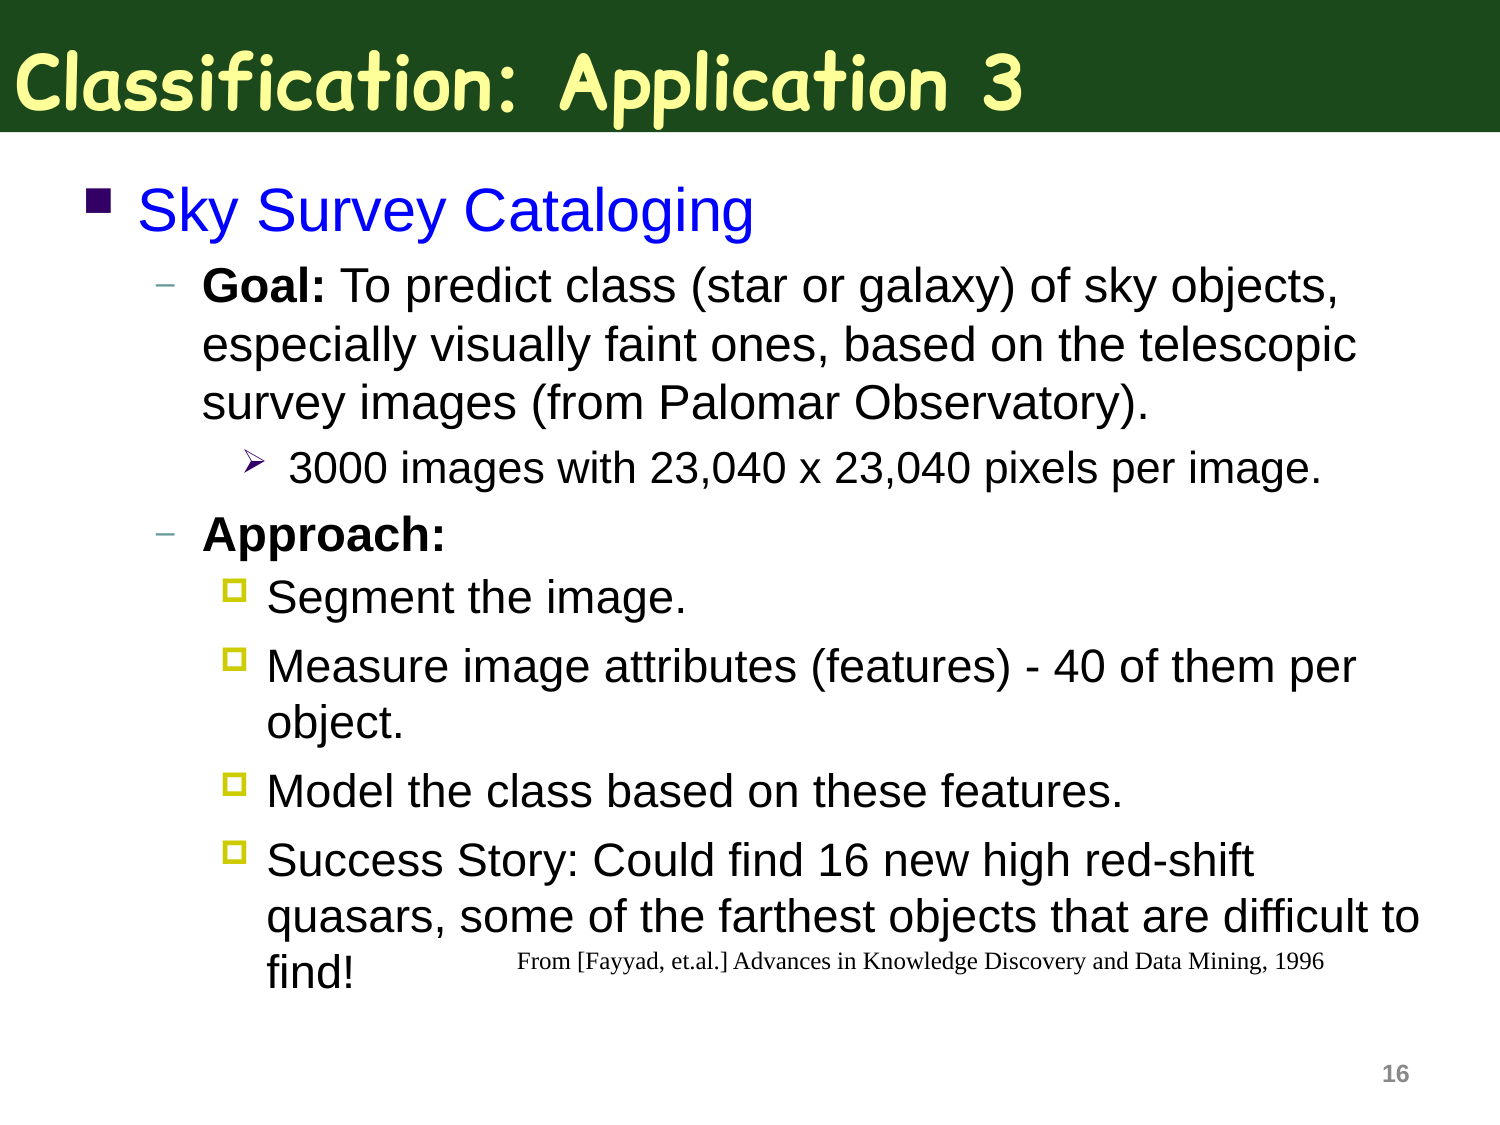

# Classification: Application 3
Sky Survey Cataloging
Goal: To predict class (star or galaxy) of sky objects, especially visually faint ones, based on the telescopic survey images (from Palomar Observatory).
3000 images with 23,040 x 23,040 pixels per image.
Approach:
Segment the image.
Measure image attributes (features) - 40 of them per object.
Model the class based on these features.
Success Story: Could find 16 new high red-shift quasars, some of the farthest objects that are difficult to find!
From [Fayyad, et.al.] Advances in Knowledge Discovery and Data Mining, 1996
16